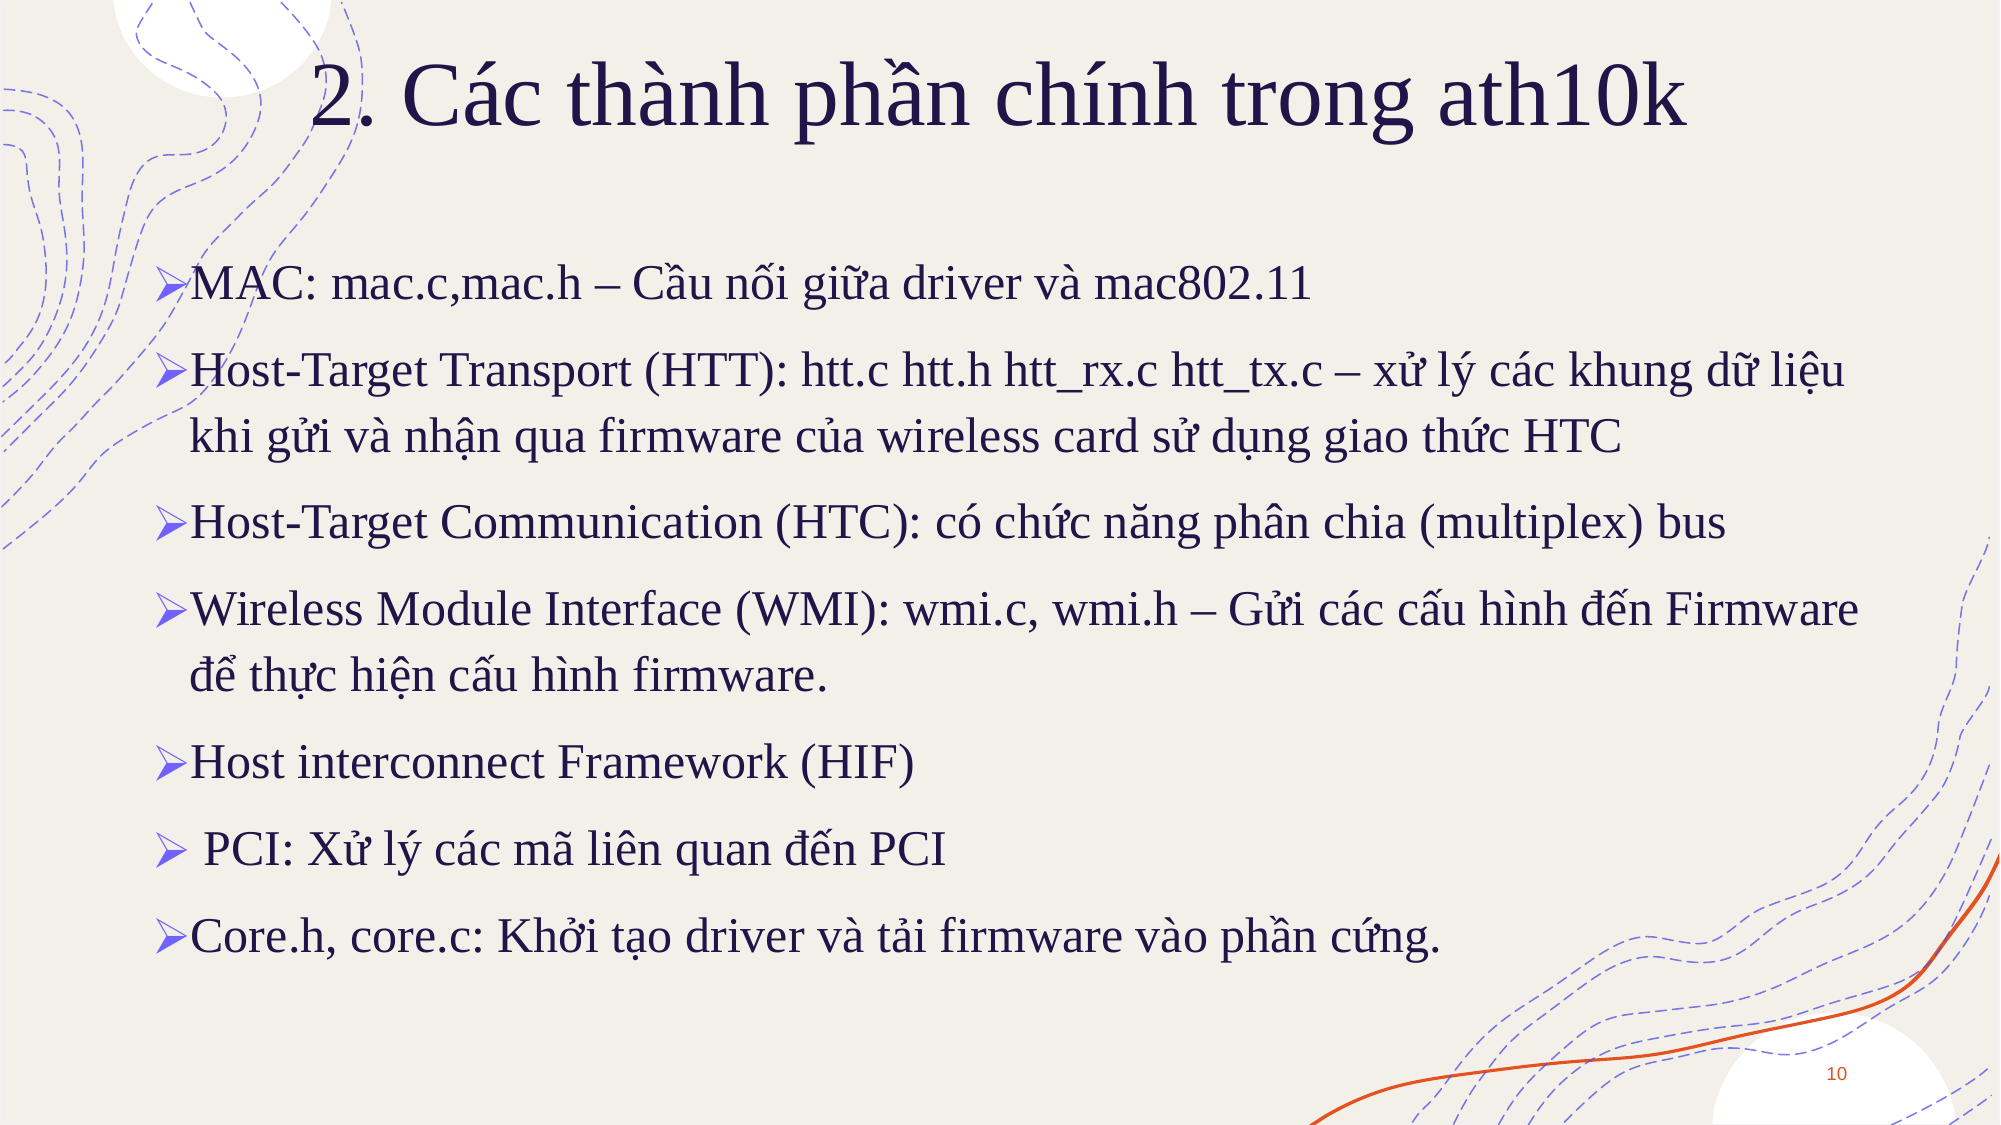

2. Các thành phần chính trong ath10k
MAC: mac.c,mac.h – Cầu nối giữa driver và mac802.11
Host-Target Transport (HTT): htt.c htt.h htt_rx.c htt_tx.c – xử lý các khung dữ liệu khi gửi và nhận qua firmware của wireless card sử dụng giao thức HTC
Host-Target Communication (HTC): có chức năng phân chia (multiplex) bus
Wireless Module Interface (WMI): wmi.c, wmi.h – Gửi các cấu hình đến Firmware để thực hiện cấu hình firmware.
Host interconnect Framework (HIF)
 PCI: Xử lý các mã liên quan đến PCI
Core.h, core.c: Khởi tạo driver và tải firmware vào phần cứng.

10